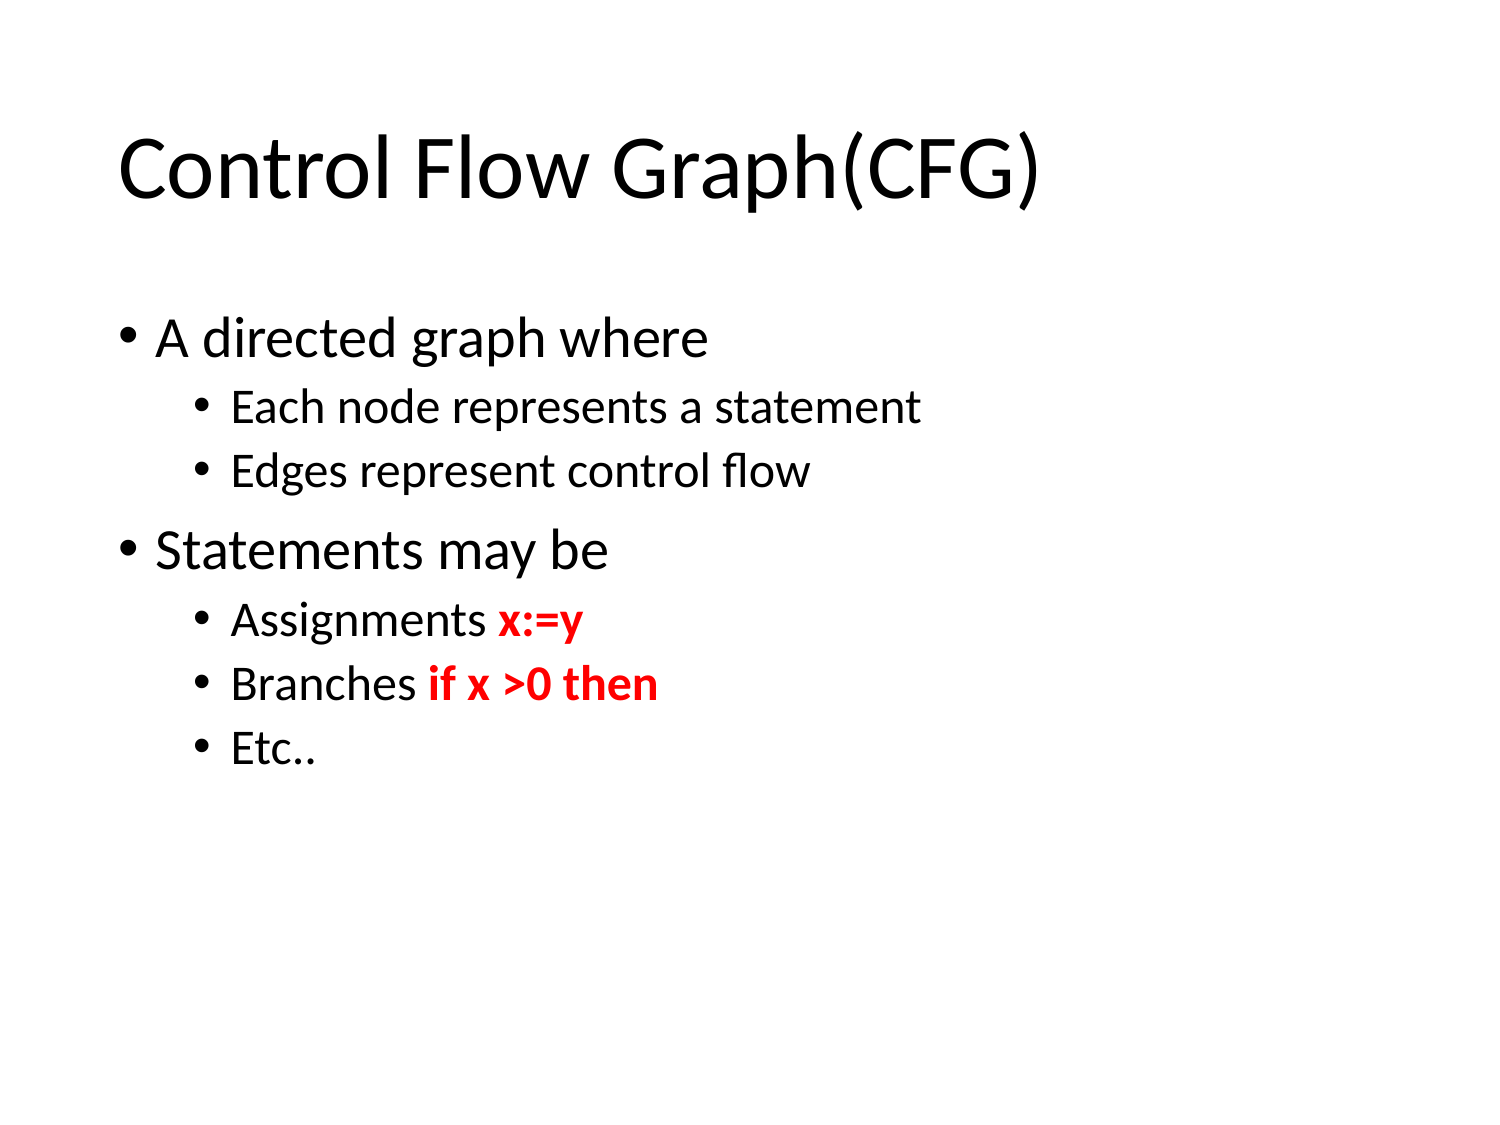

# Control Flow Graph(CFG)
A directed graph where
Each node represents a statement
Edges represent control flow
Statements may be
Assignments x:=y
Branches if x >0 then
Etc..